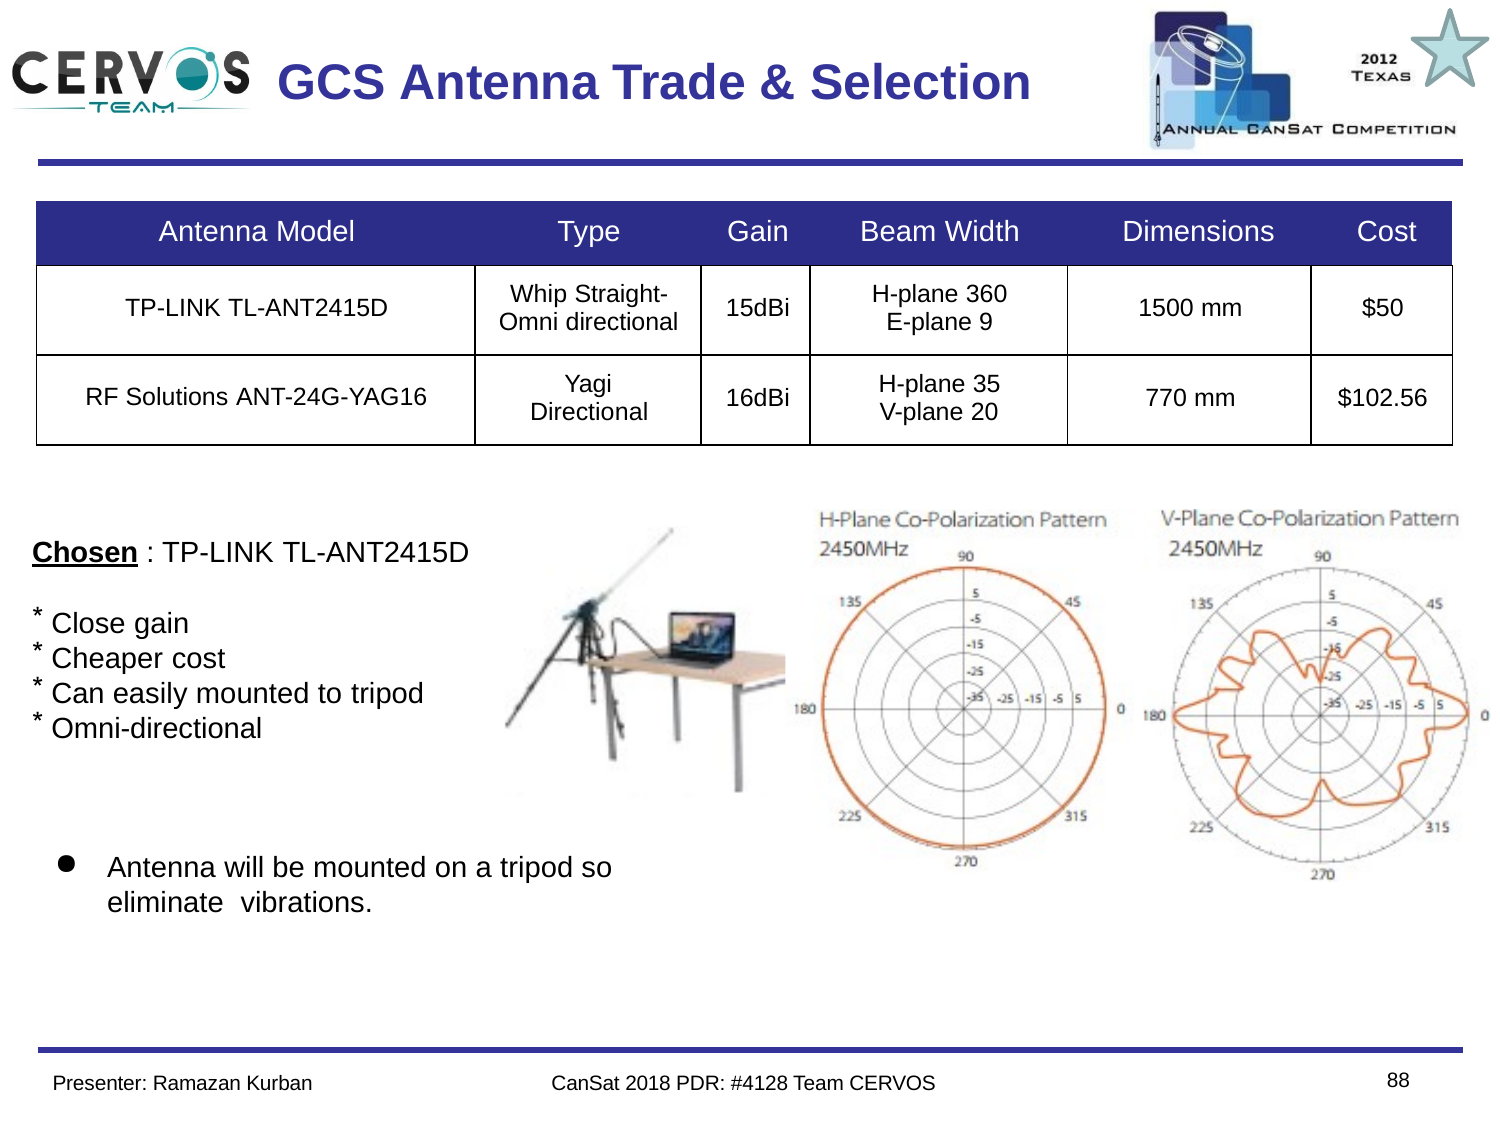

Team Logo
Here
(If You Want)

# GCS Antenna Trade & Selection

| Antenna Model | Type | Gain | Beam Width | Dimensions | Cost |
| --- | --- | --- | --- | --- | --- |
| TP-LINK TL-ANT2415D | Whip Straight- Omni directional | 15dBi | H-plane 360 E-plane 9 | 1500 mm | $50 |
| RF Solutions ANT-24G-YAG16 | Yagi Directional | 16dBi | H-plane 35 V-plane 20 | 770 mm | $102.56 |

Chosen : TP-LINK TL-ANT2415D

Close gain
Cheaper cost
Can easily mounted to tripod
Omni-directional
Antenna will be mounted on a tripod so eliminate  vibrations.
88
Presenter: Ramazan Kurban
CanSat 2018 PDR: #4128 Team CERVOS